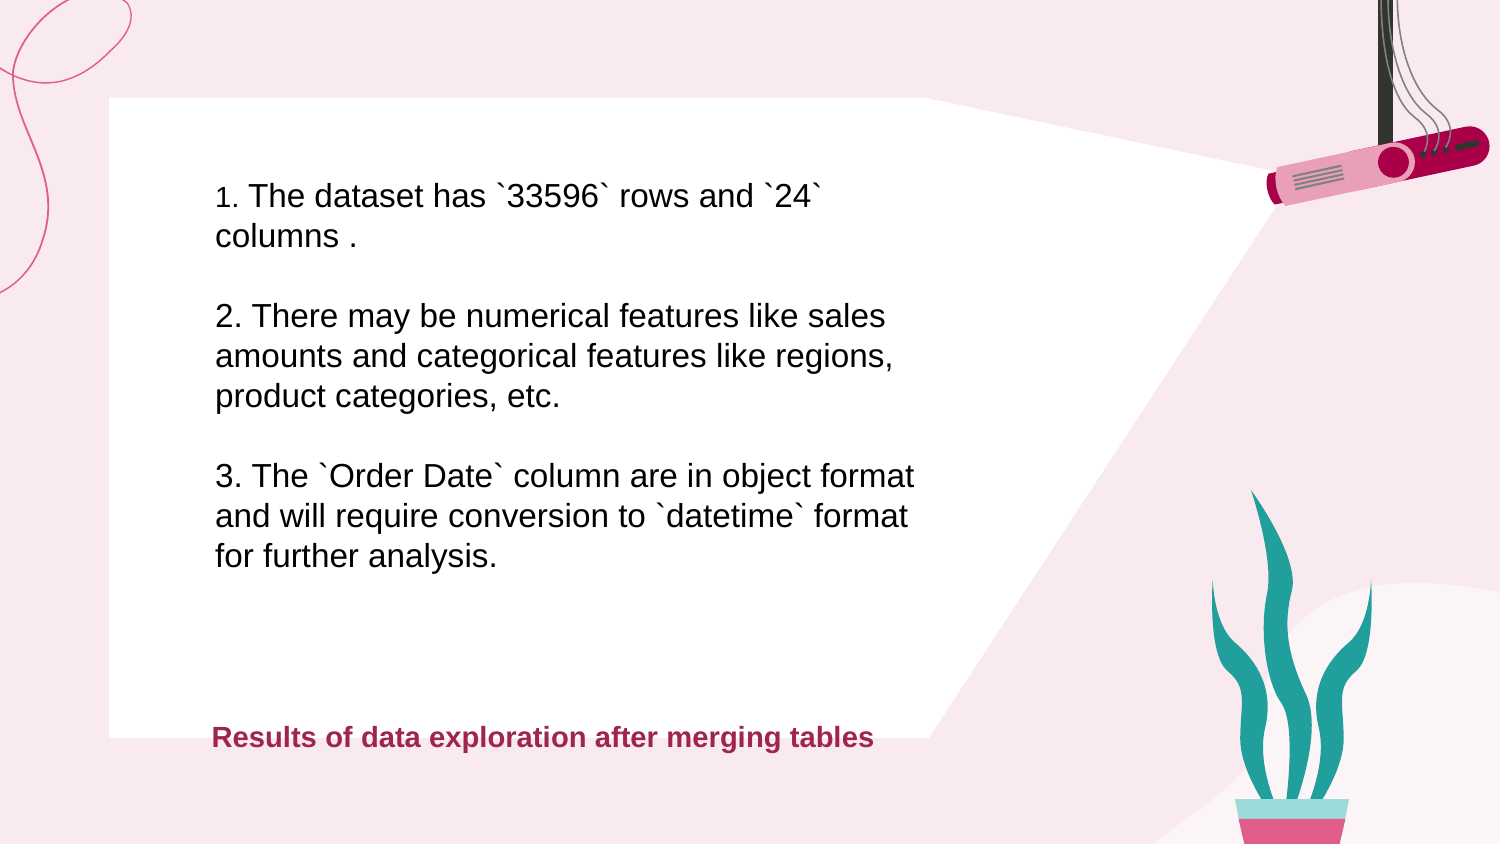

1. The dataset has `33596` rows and `24` columns .

2. There may be numerical features like sales amounts and categorical features like regions, product categories, etc.

3. The `Order Date` column are in object format and will require conversion to `datetime` format for further analysis.

#
Results of data exploration after merging tables